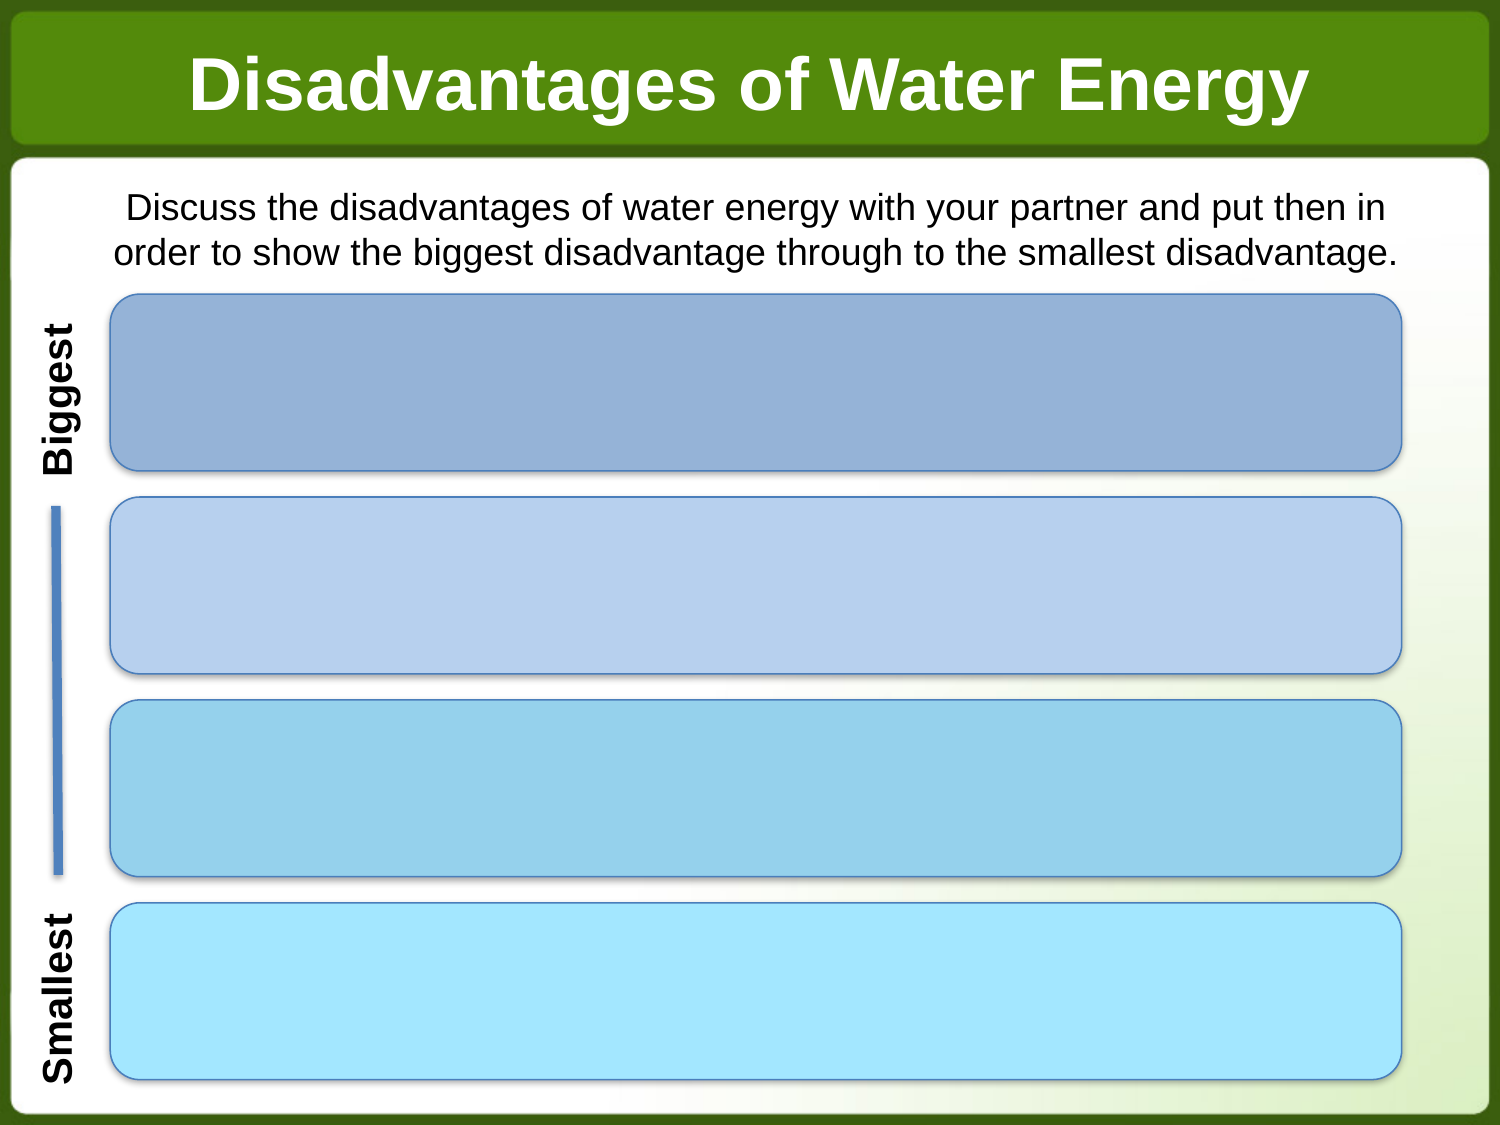

Disadvantages of Water Energy
Discuss the disadvantages of water energy with your partner and put then in order to show the biggest disadvantage through to the smallest disadvantage.

Smallest                                      Biggest